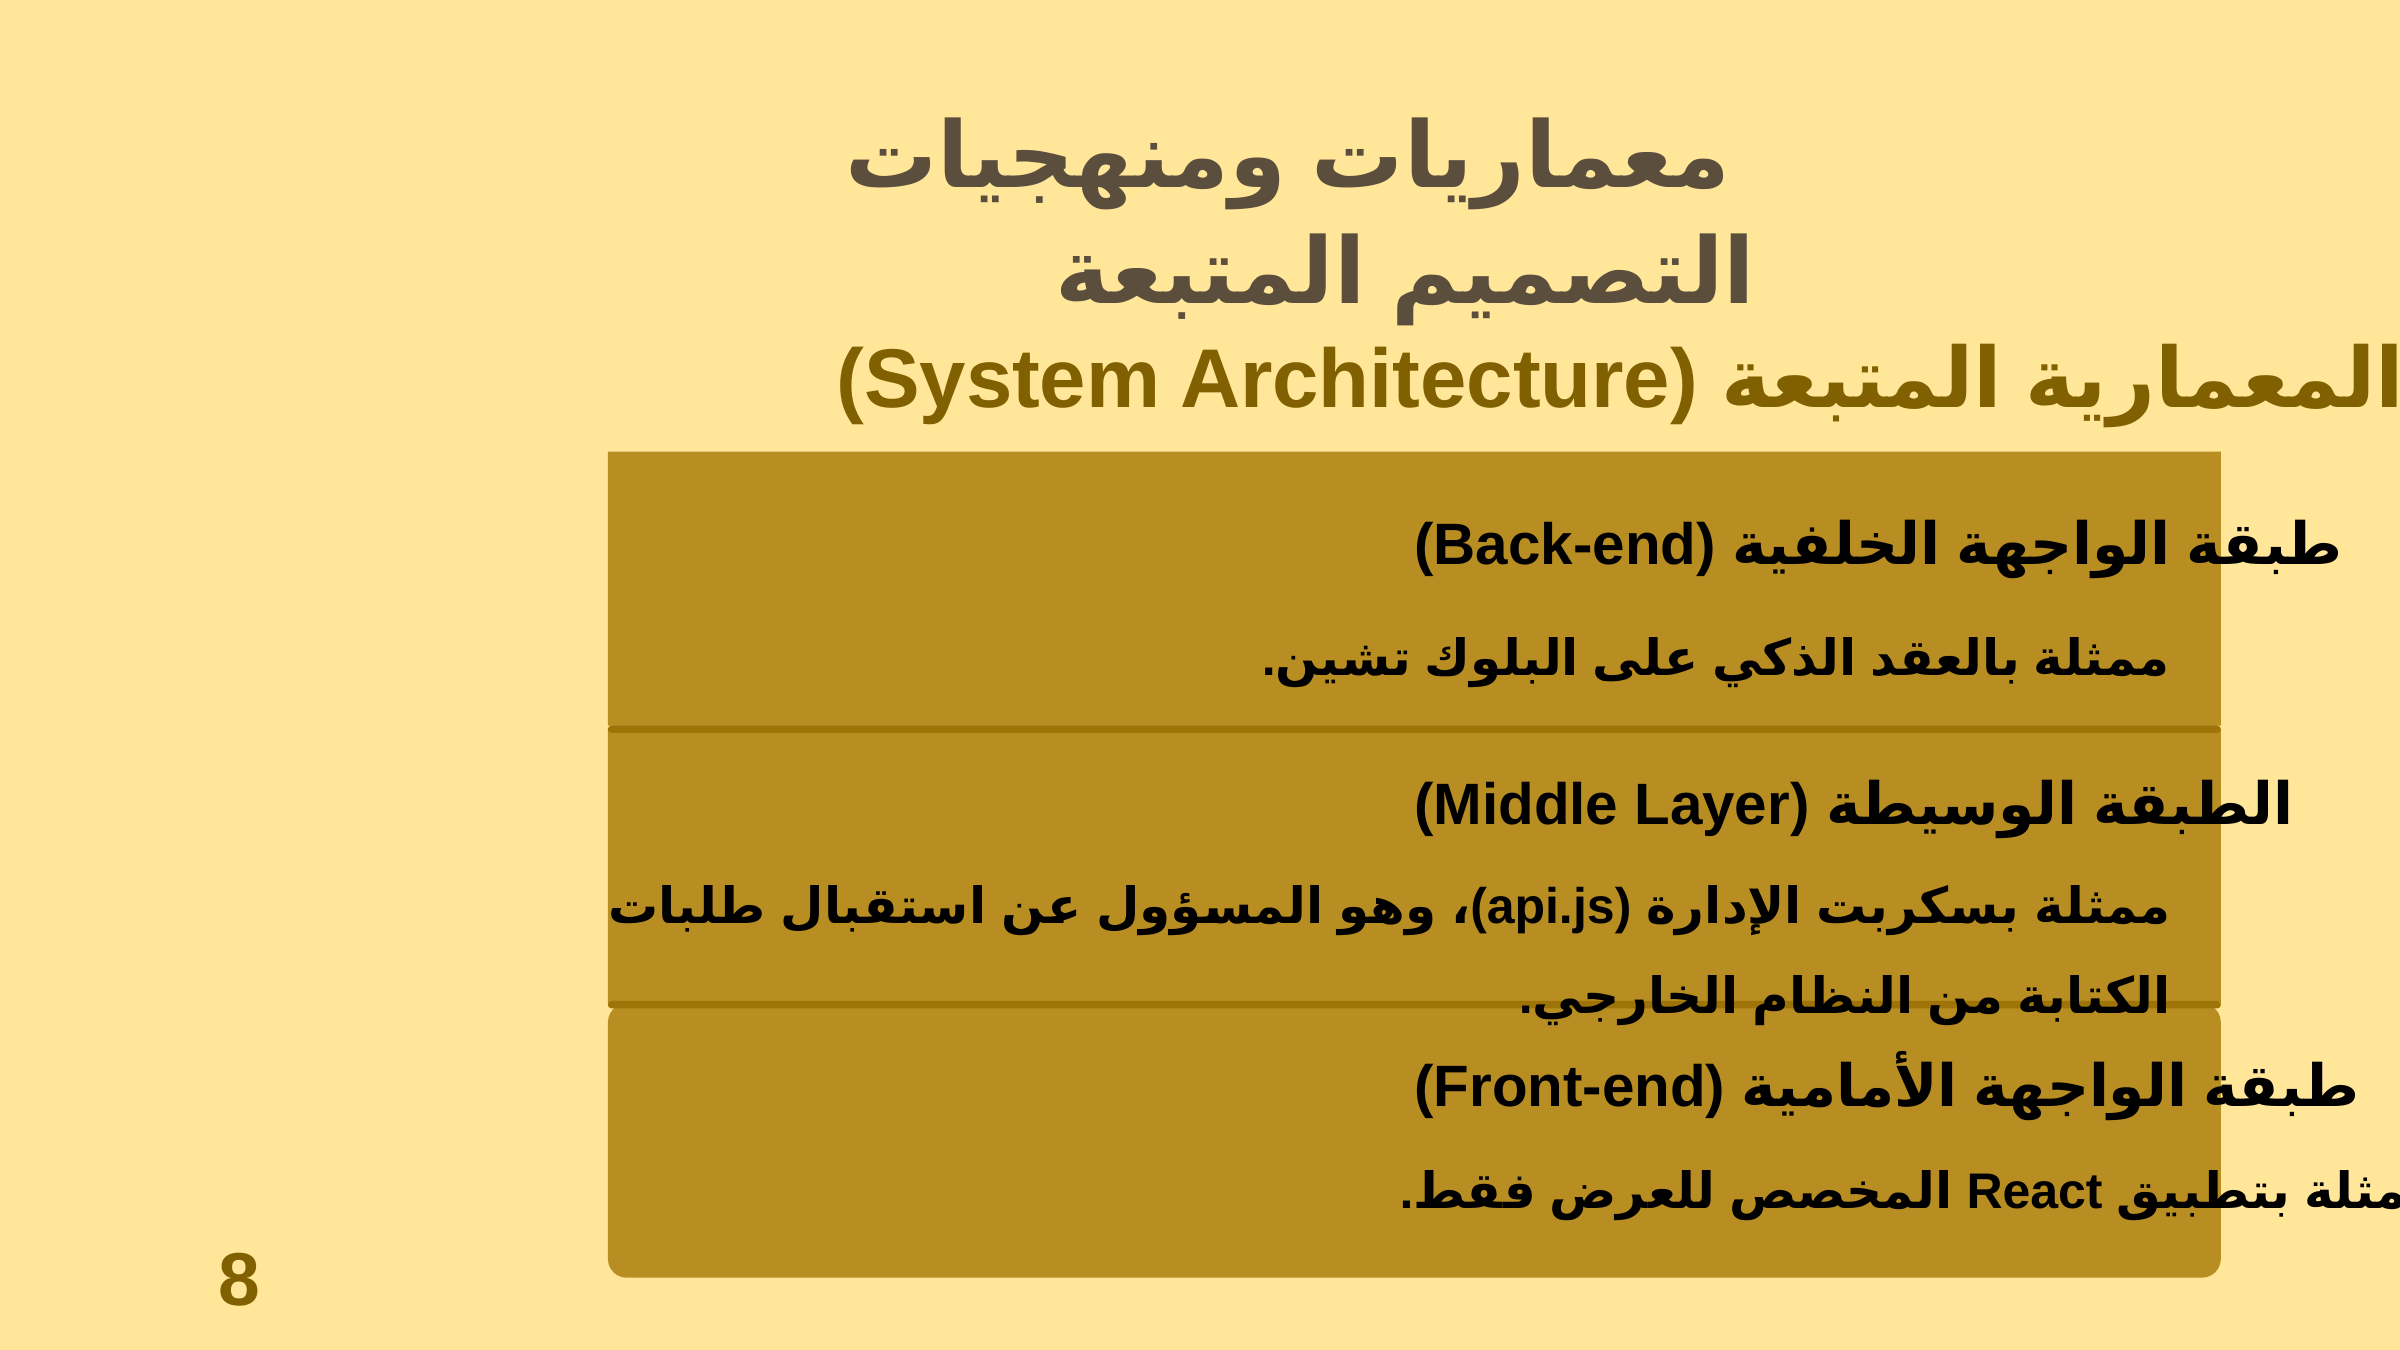

معماريات ومنهجيات التصميم المتبعة
المعمارية المتبعة (System Architecture)

طبقة الواجهة الخلفية (Back-end)
ممثلة بالعقد الذكي على البلوك تشين.

الطبقة الوسيطة (Middle Layer)
ممثلة بسكربت الإدارة (api.js)، وهو المسؤول عن استقبال طلبات الكتابة من النظام الخارجي.

طبقة الواجهة الأمامية (Front-end)
ممثلة بتطبيق React المخصص للعرض فقط.
8